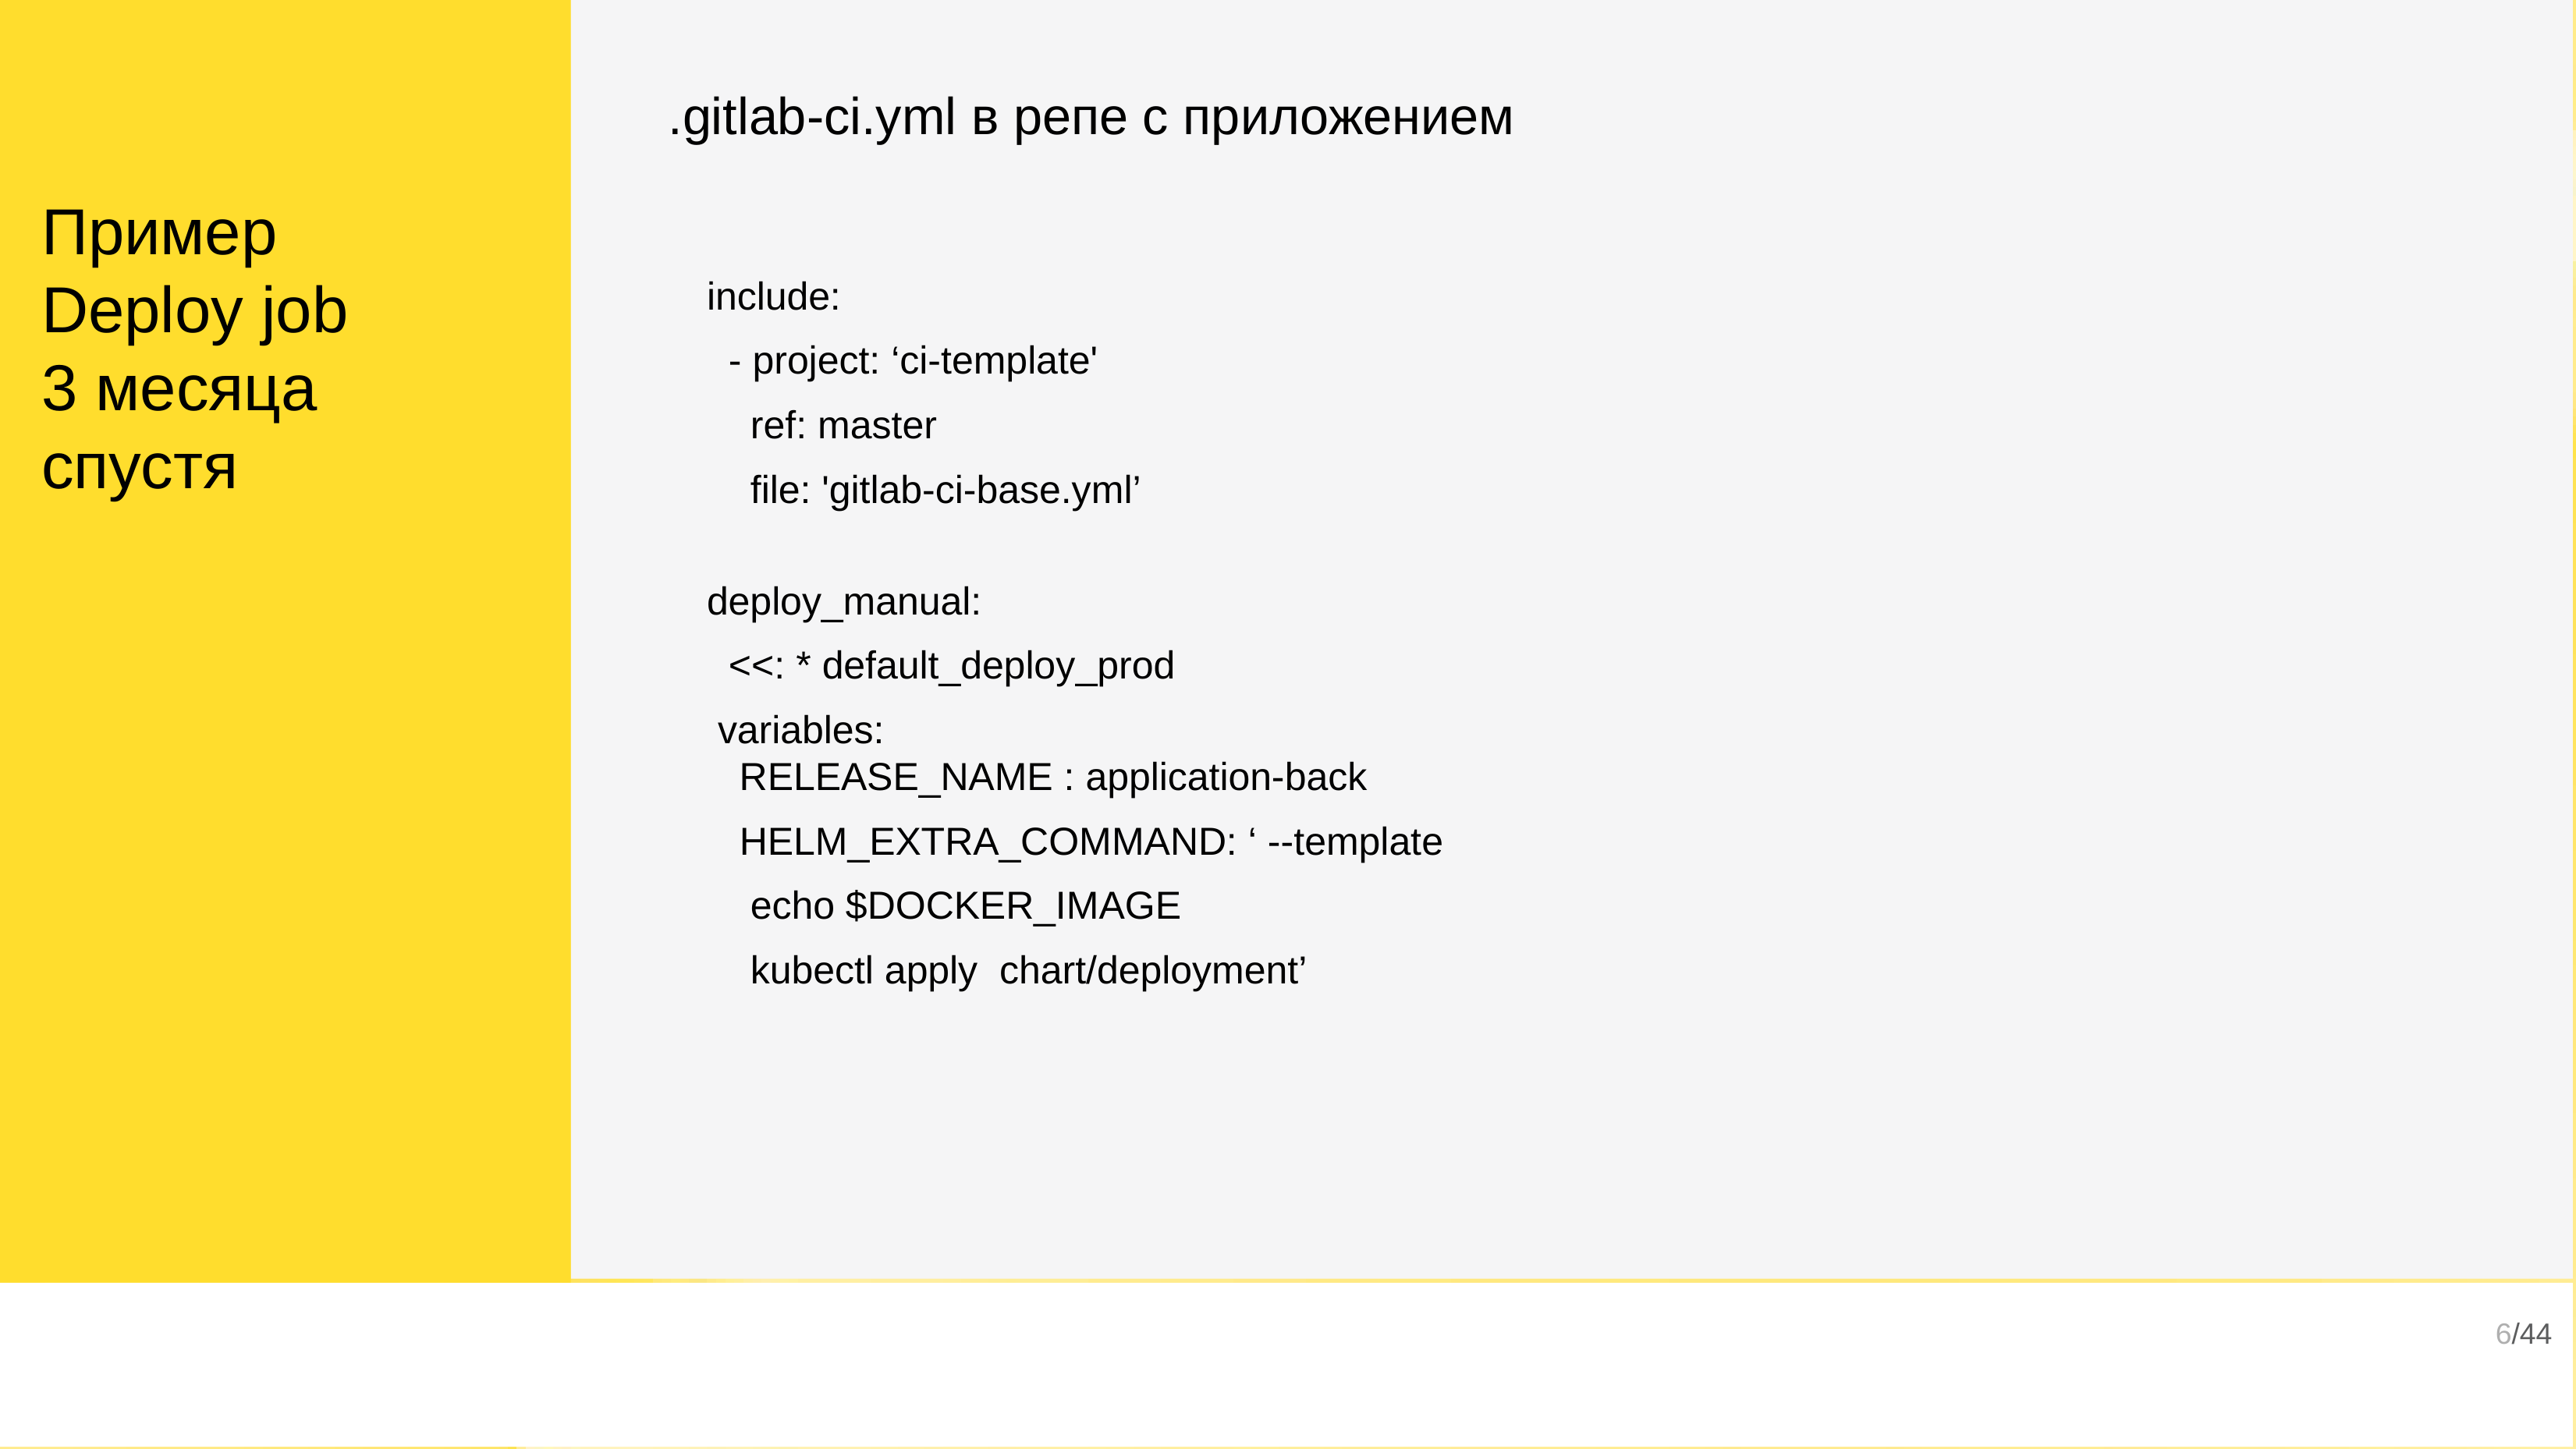

.gitlab-ci.yml в репе с приложением
Пример
Deploy job
3 месяца спустя
include:
  - project: ‘ci-template'
    ref: master
    file: 'gitlab-ci-base.yml’
deploy_manual:
  <<: * default_deploy_prod
 variables:
   RELEASE_NAME : application-back
   HELM_EXTRA_COMMAND: ‘ --template
    echo $DOCKER_IMAGE
    kubectl apply  chart/deployment’

6/44